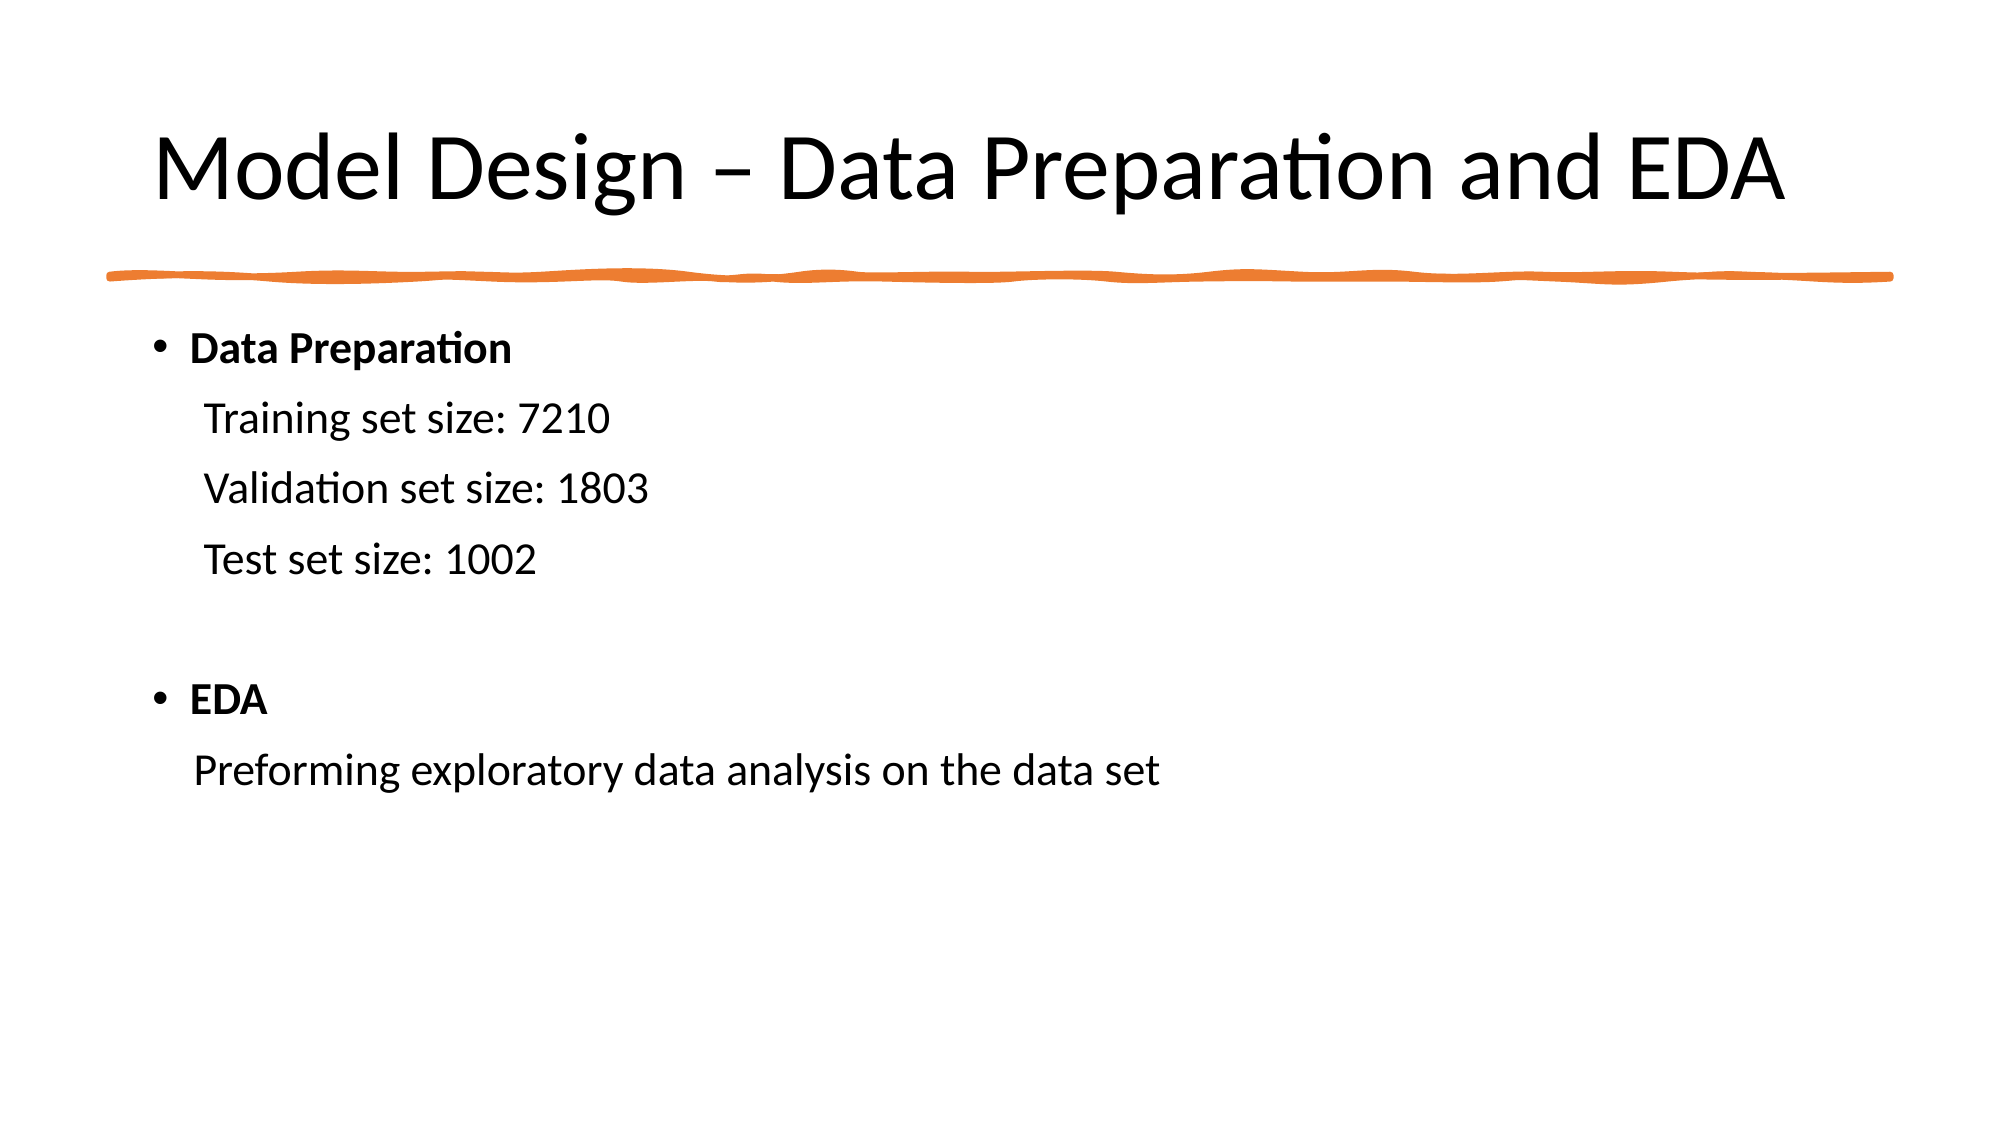

# Model Design – Data Preparation and EDA

Data Preparation
     Training set size: 7210
     Validation set size: 1803
     Test set size: 1002

EDA
    Preforming exploratory data analysis on the data set